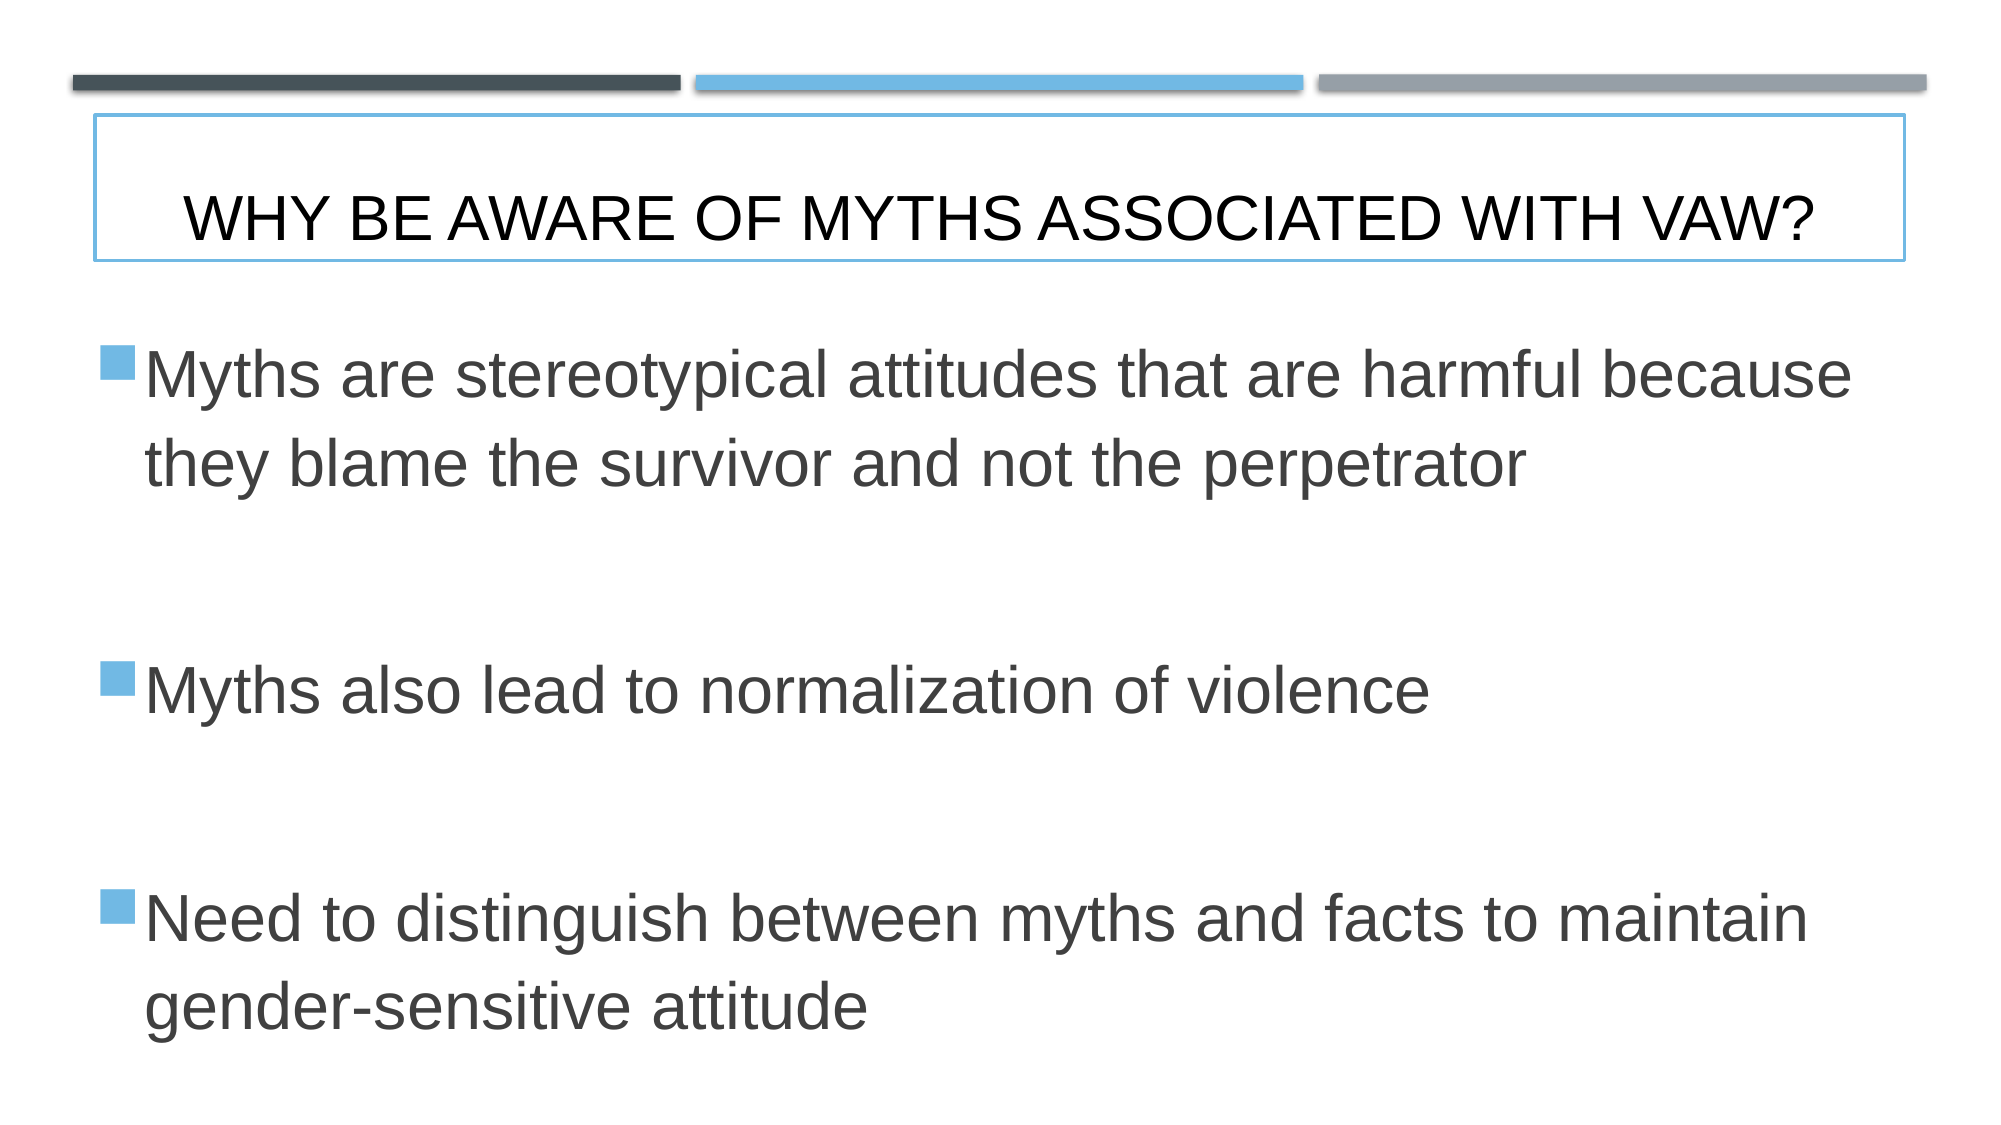

# Why be aware of myths associated with VAW?
Myths are stereotypical attitudes that are harmful because they blame the survivor and not the perpetrator

Myths also lead to normalization of violence

Need to distinguish between myths and facts to maintain gender-sensitive attitude